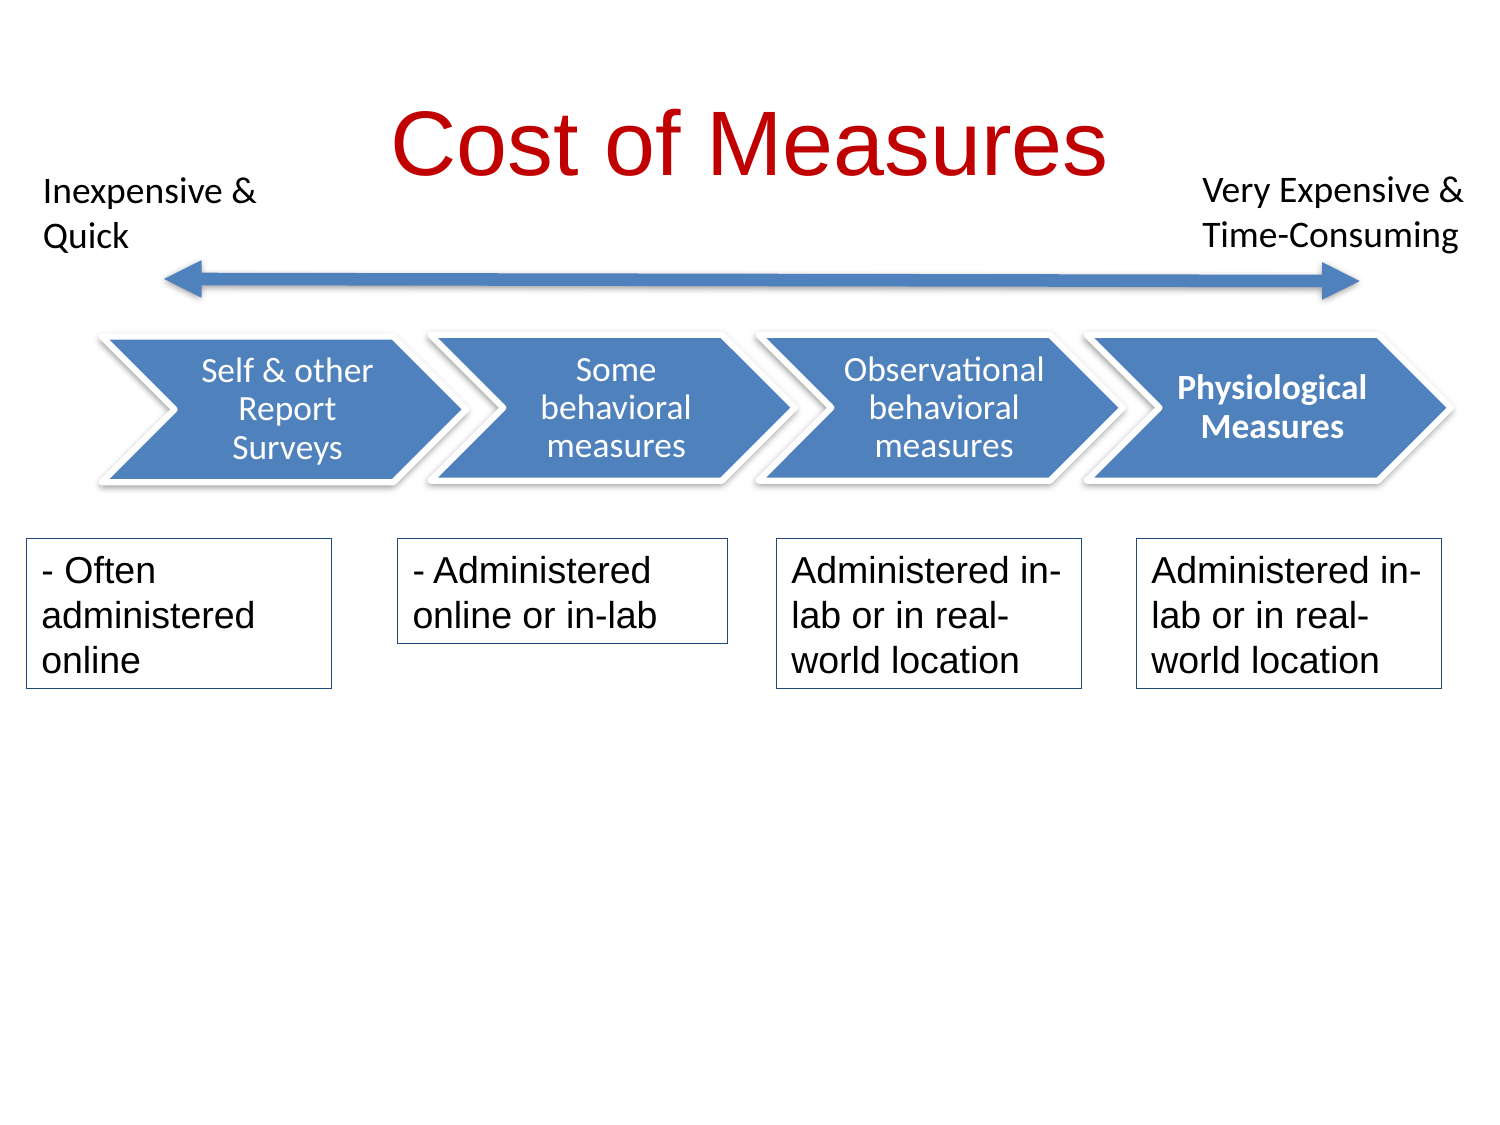

Self & other Report Surveys
Some behavioral measures
Observational behavioral measures
Physiological Measures
# Cost of Measures
Very Expensive & Time-Consuming
Inexpensive &
Quick
- Often administered online
- Administered online or in-lab
Administered in-lab or in real-world location
Administered in-lab or in real-world location